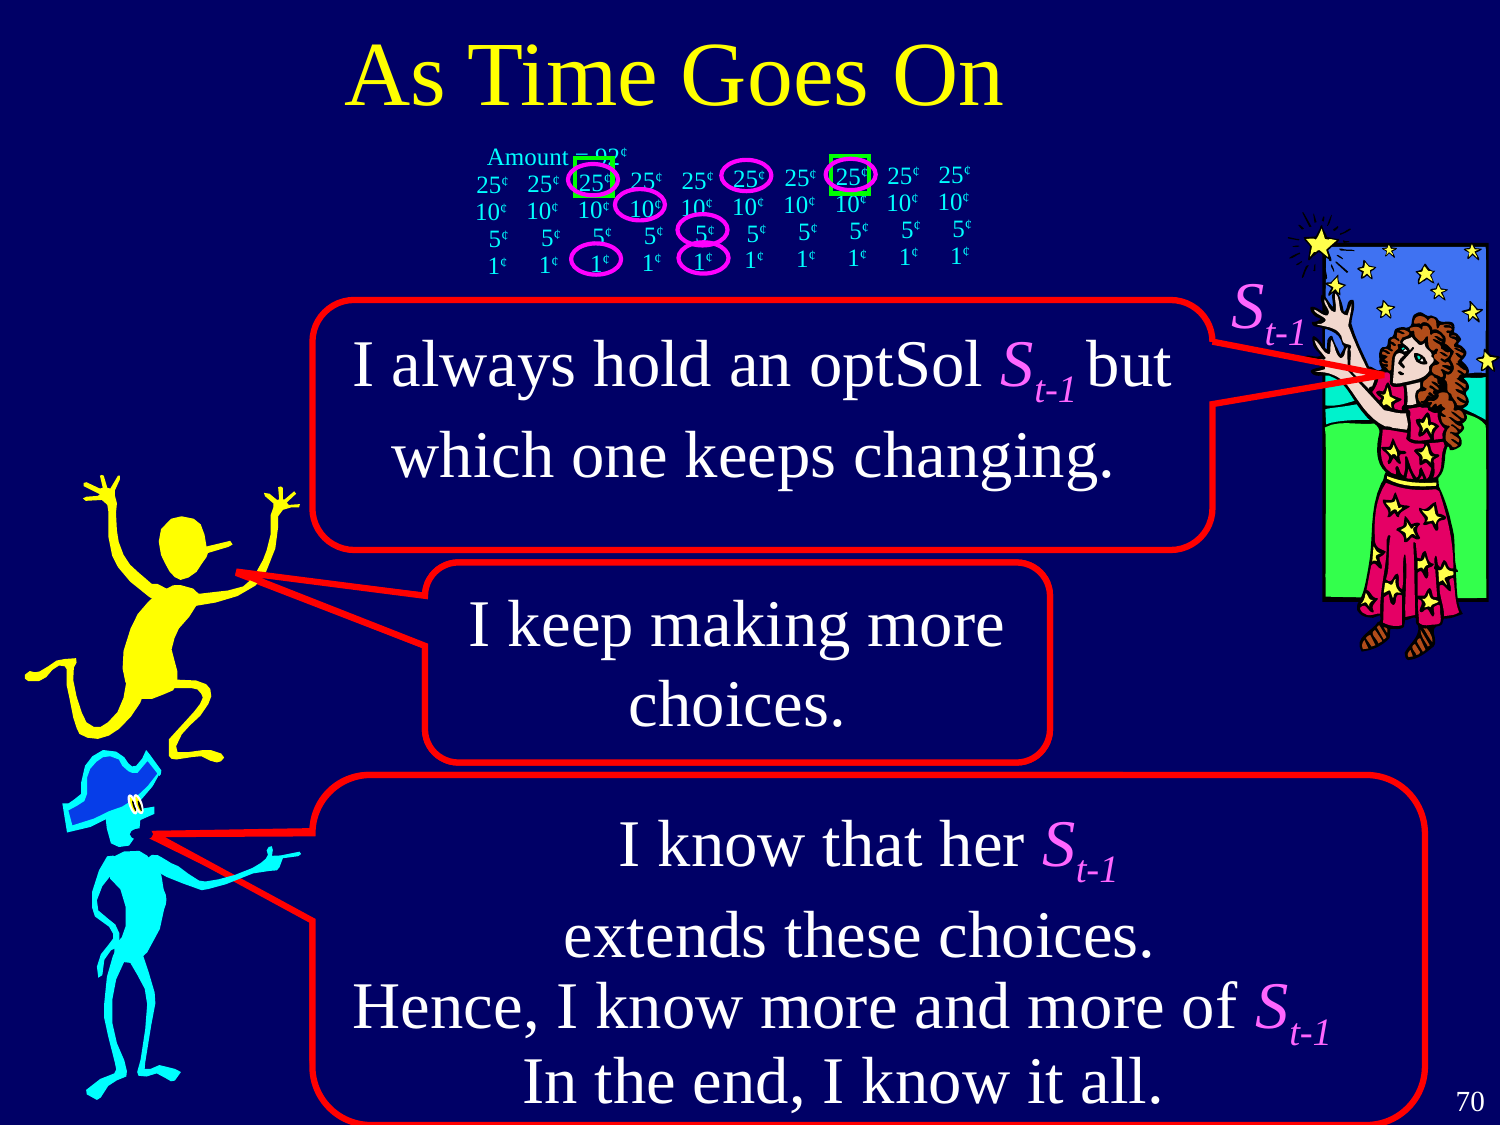

# As Time Goes On
Amount = 92¢
25¢
25¢
25¢
25¢
25¢
25¢
25¢
25¢
25¢
25¢
 10¢
 10¢
 10¢
 10¢
 10¢
 10¢
 10¢
 10¢
 10¢
 10¢
 5¢
 5¢
 5¢
 5¢
 5¢
 5¢
 5¢
 5¢
 5¢
 5¢
 1¢
 1¢
 1¢
 1¢
 1¢
 1¢
 1¢
 1¢
 1¢
 1¢

St-1
I always hold an optSol St-1 but which one keeps changing.

I commit to keeping another 25¢
I keep making more choices.

I instruct how to change St-1 into St so that it extends previous & new choice.
I know that her St-1
extends these choices.

Hence, I know more and more of St-1
In the end, I know it all.